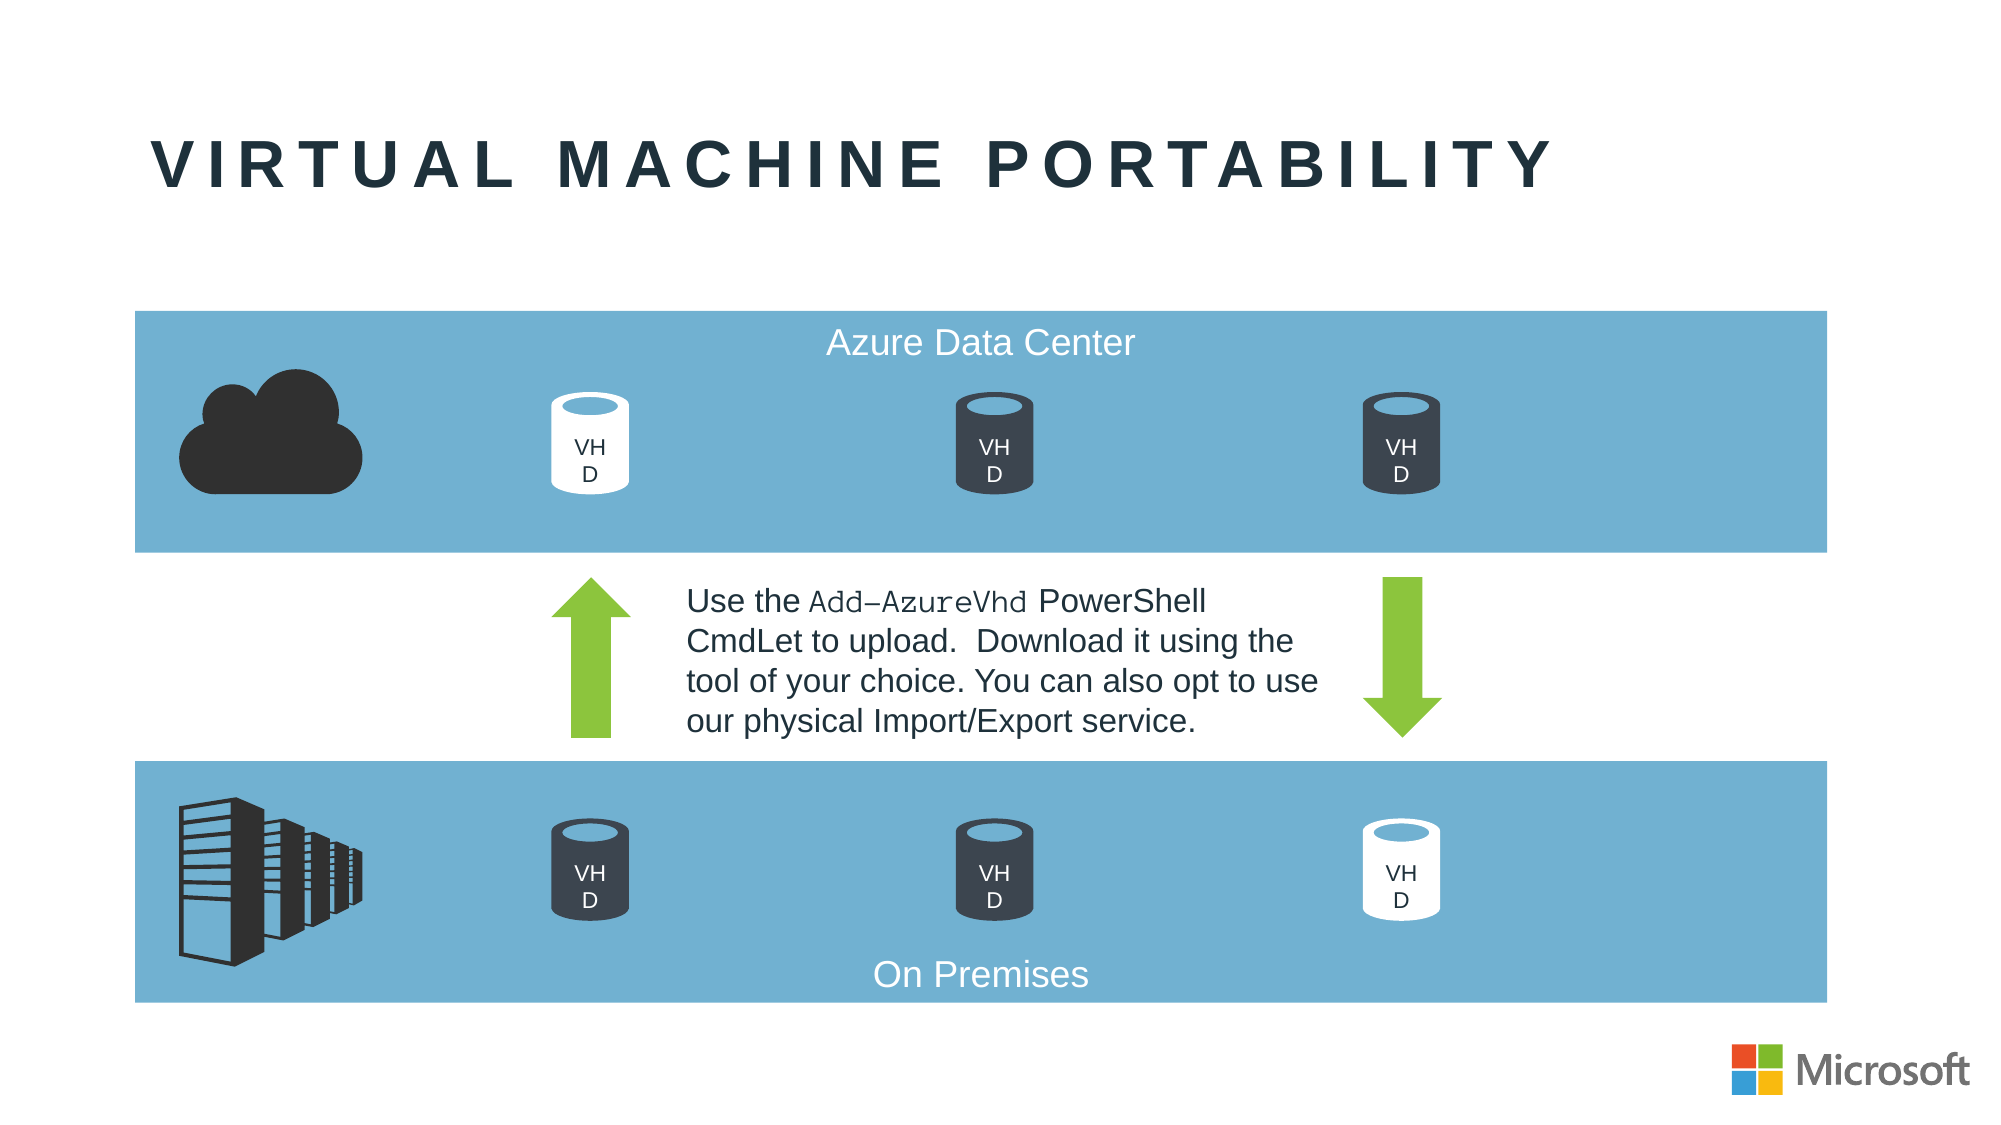

# Virtual machine portability
Azure Data Center

VHD
VHD
VHD
Use the Add-AzureVhd PowerShell CmdLet to upload.  Download it using the tool of your choice. You can also opt to use our physical Import/Export service.

On Premises

VHD
VHD
VHD